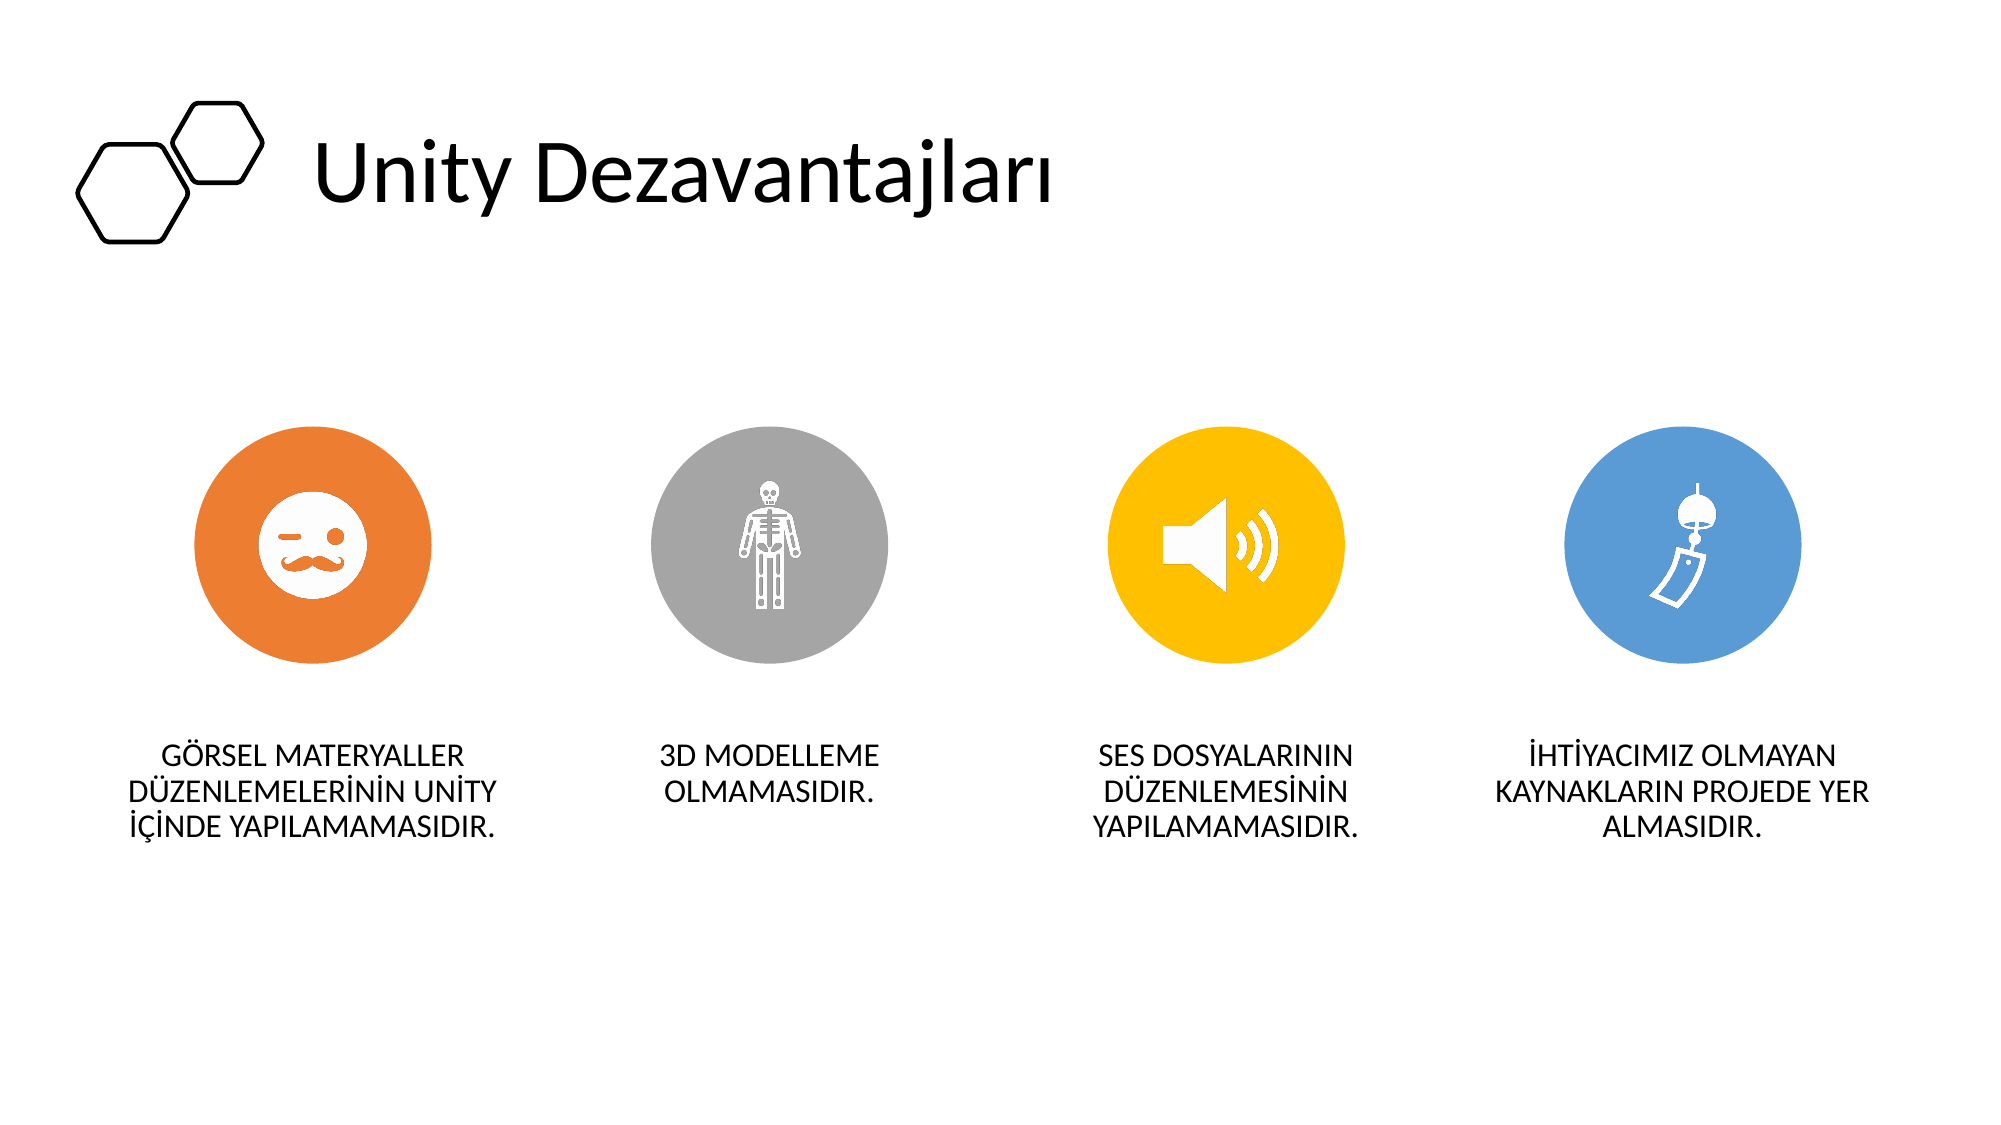

# Unity Dezavantajları

Görsel materyaller düzenlemelerinin Unity içinde yapılamamasıdır.
3D modelleme olmamasıdır.
Ses dosyalarının düzenlemesinin yapılamamasıdır.
İhtiyacımız olmayan kaynakların projede yer almasıdır.